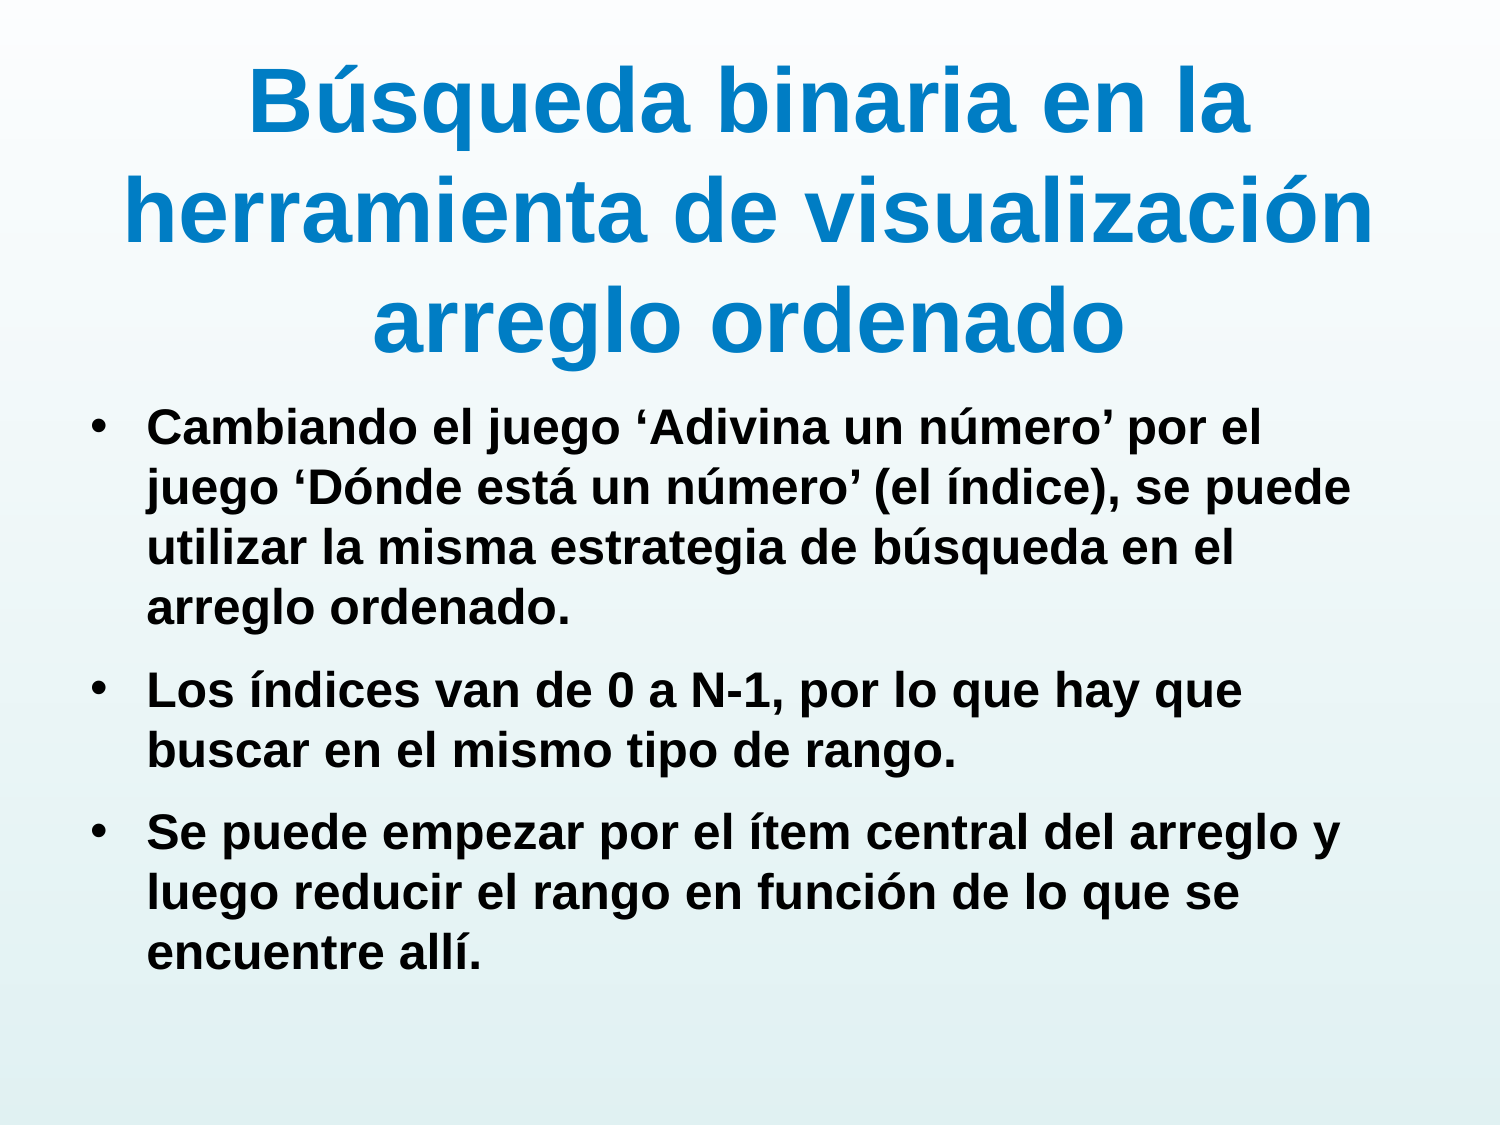

# Búsqueda binaria en la herramienta de visualización arreglo ordenado
Cambiando el juego ‘Adivina un número’ por el juego ‘Dónde está un número’ (el índice), se puede utilizar la misma estrategia de búsqueda en el arreglo ordenado.
Los índices van de 0 a N-1, por lo que hay que buscar en el mismo tipo de rango.
Se puede empezar por el ítem central del arreglo y luego reducir el rango en función de lo que se encuentre allí.